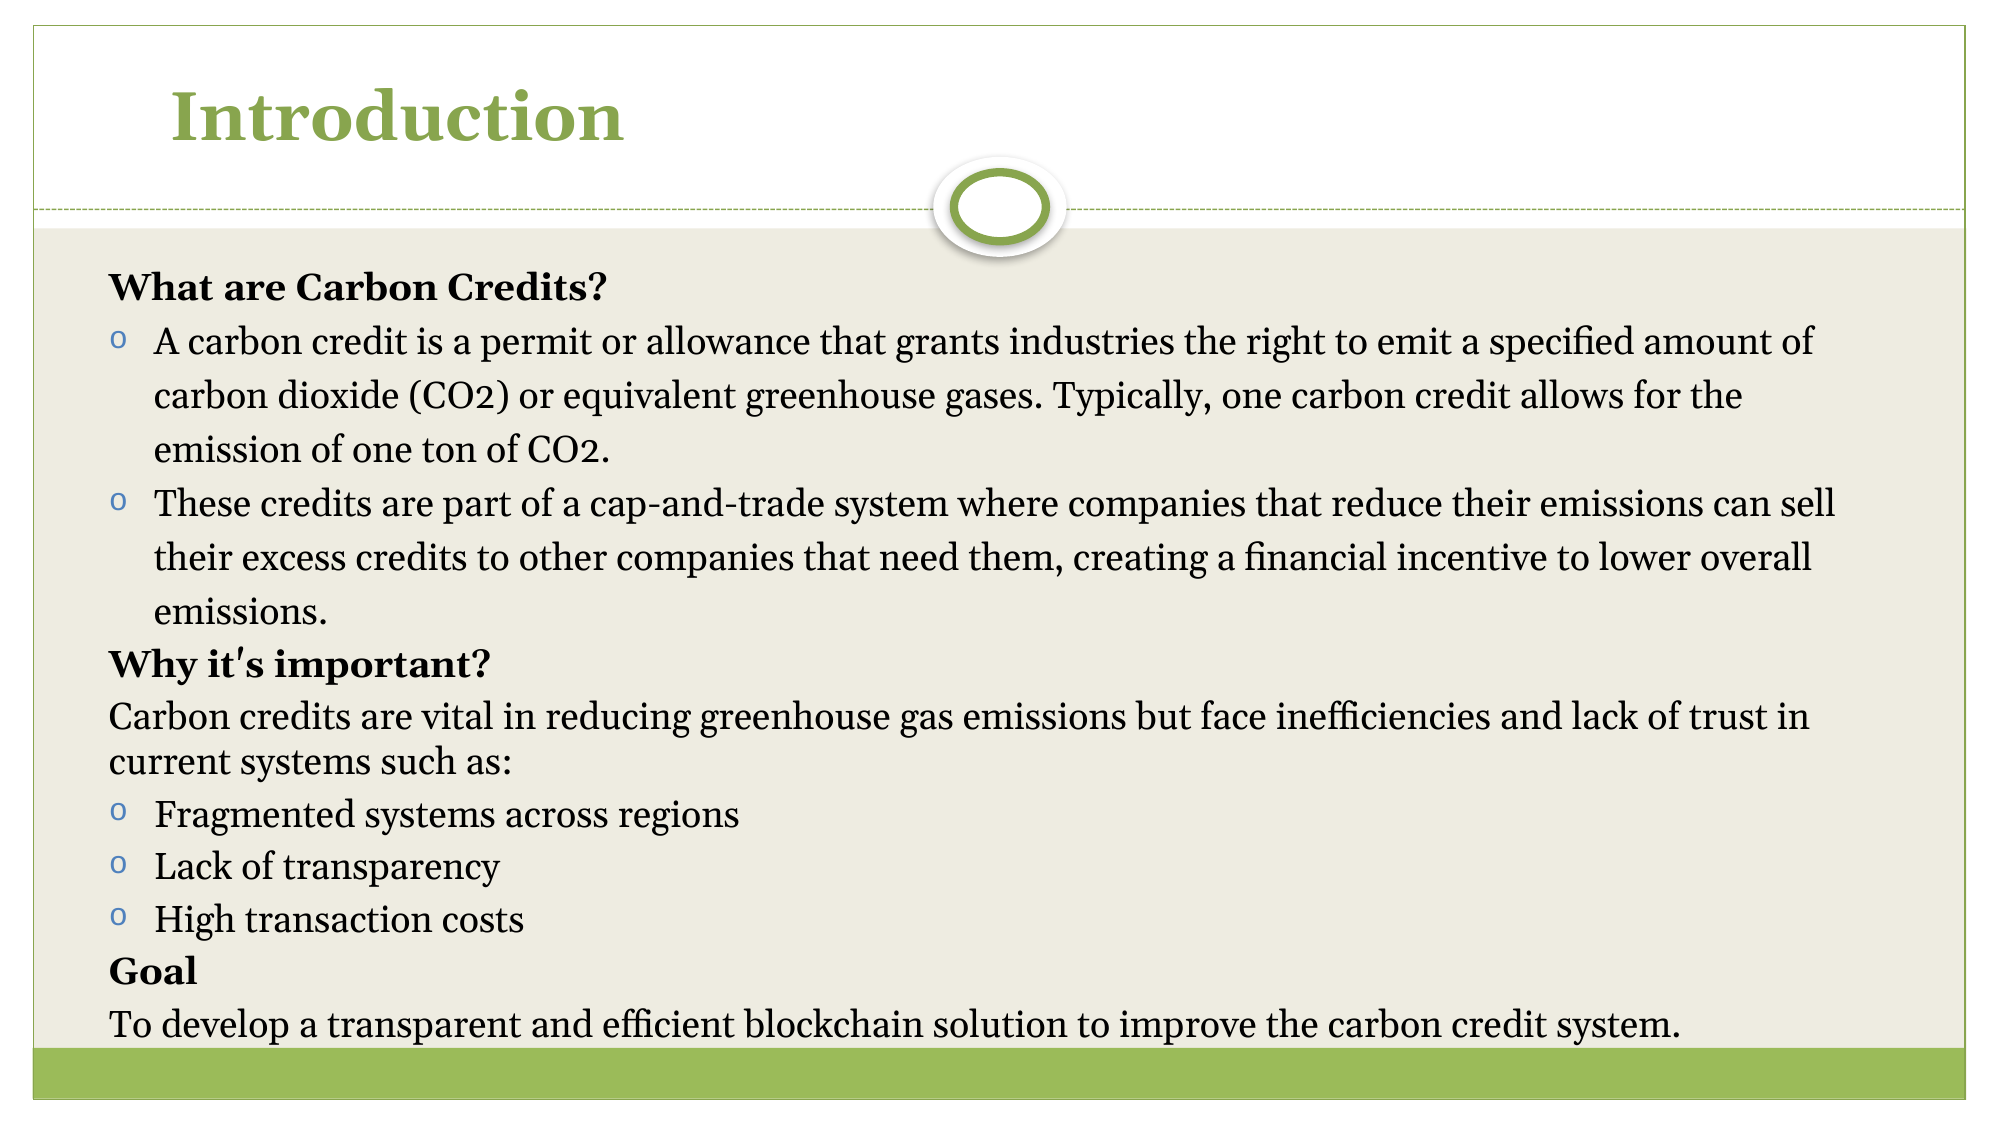

# Introduction
What are Carbon Credits?
A carbon credit is a permit or allowance that grants industries the right to emit a specified amount of carbon dioxide (CO2) or equivalent greenhouse gases. Typically, one carbon credit allows for the emission of one ton of CO2.
These credits are part of a cap-and-trade system where companies that reduce their emissions can sell their excess credits to other companies that need them, creating a financial incentive to lower overall emissions.
Why it's important?
Carbon credits are vital in reducing greenhouse gas emissions but face inefficiencies and lack of trust in current systems such as:
Fragmented systems across regions
Lack of transparency
High transaction costs
Goal
To develop a transparent and efficient blockchain solution to improve the carbon credit system.